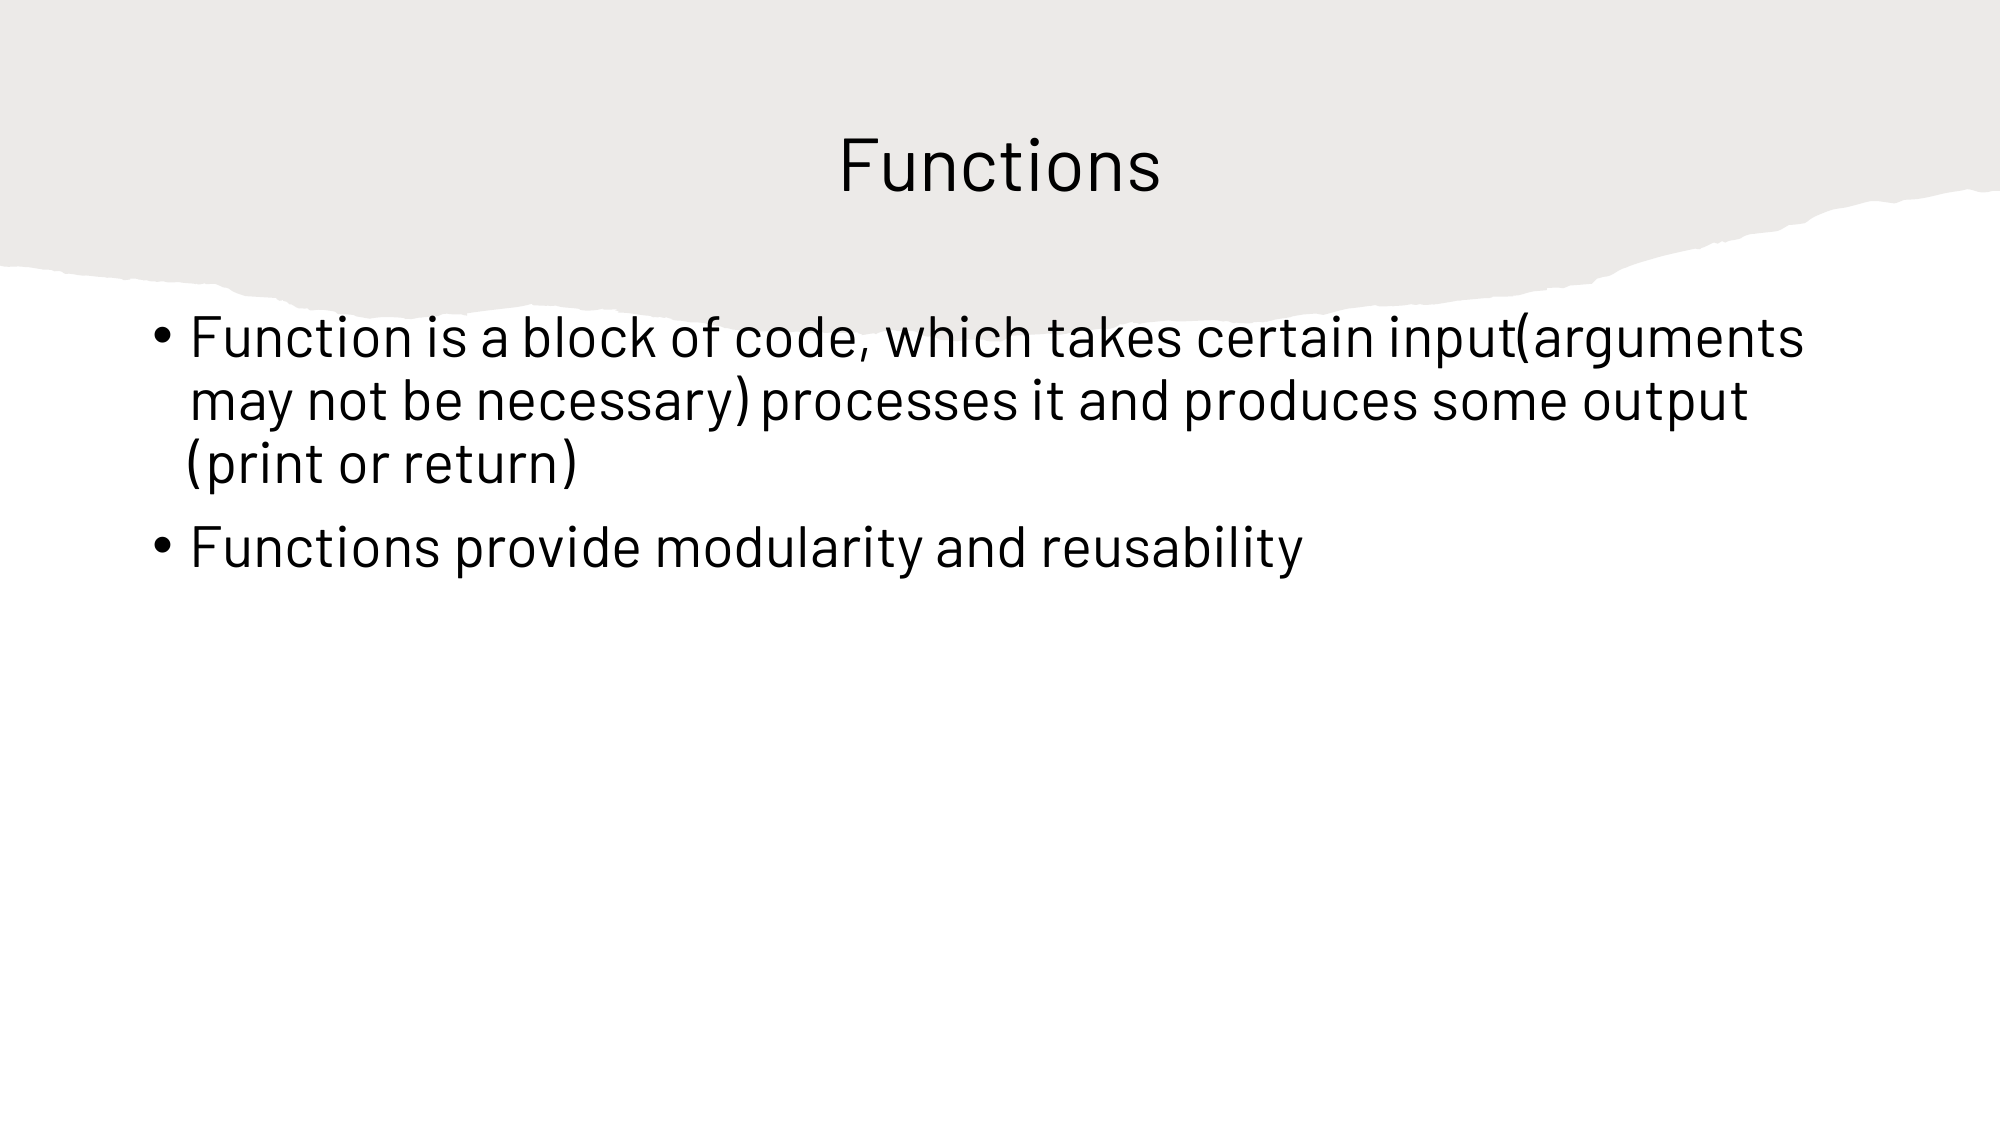

# Functions
Function is a block of code, which takes certain input(arguments may not be necessary) processes it and produces some output (print or return)
Functions provide modularity and reusability